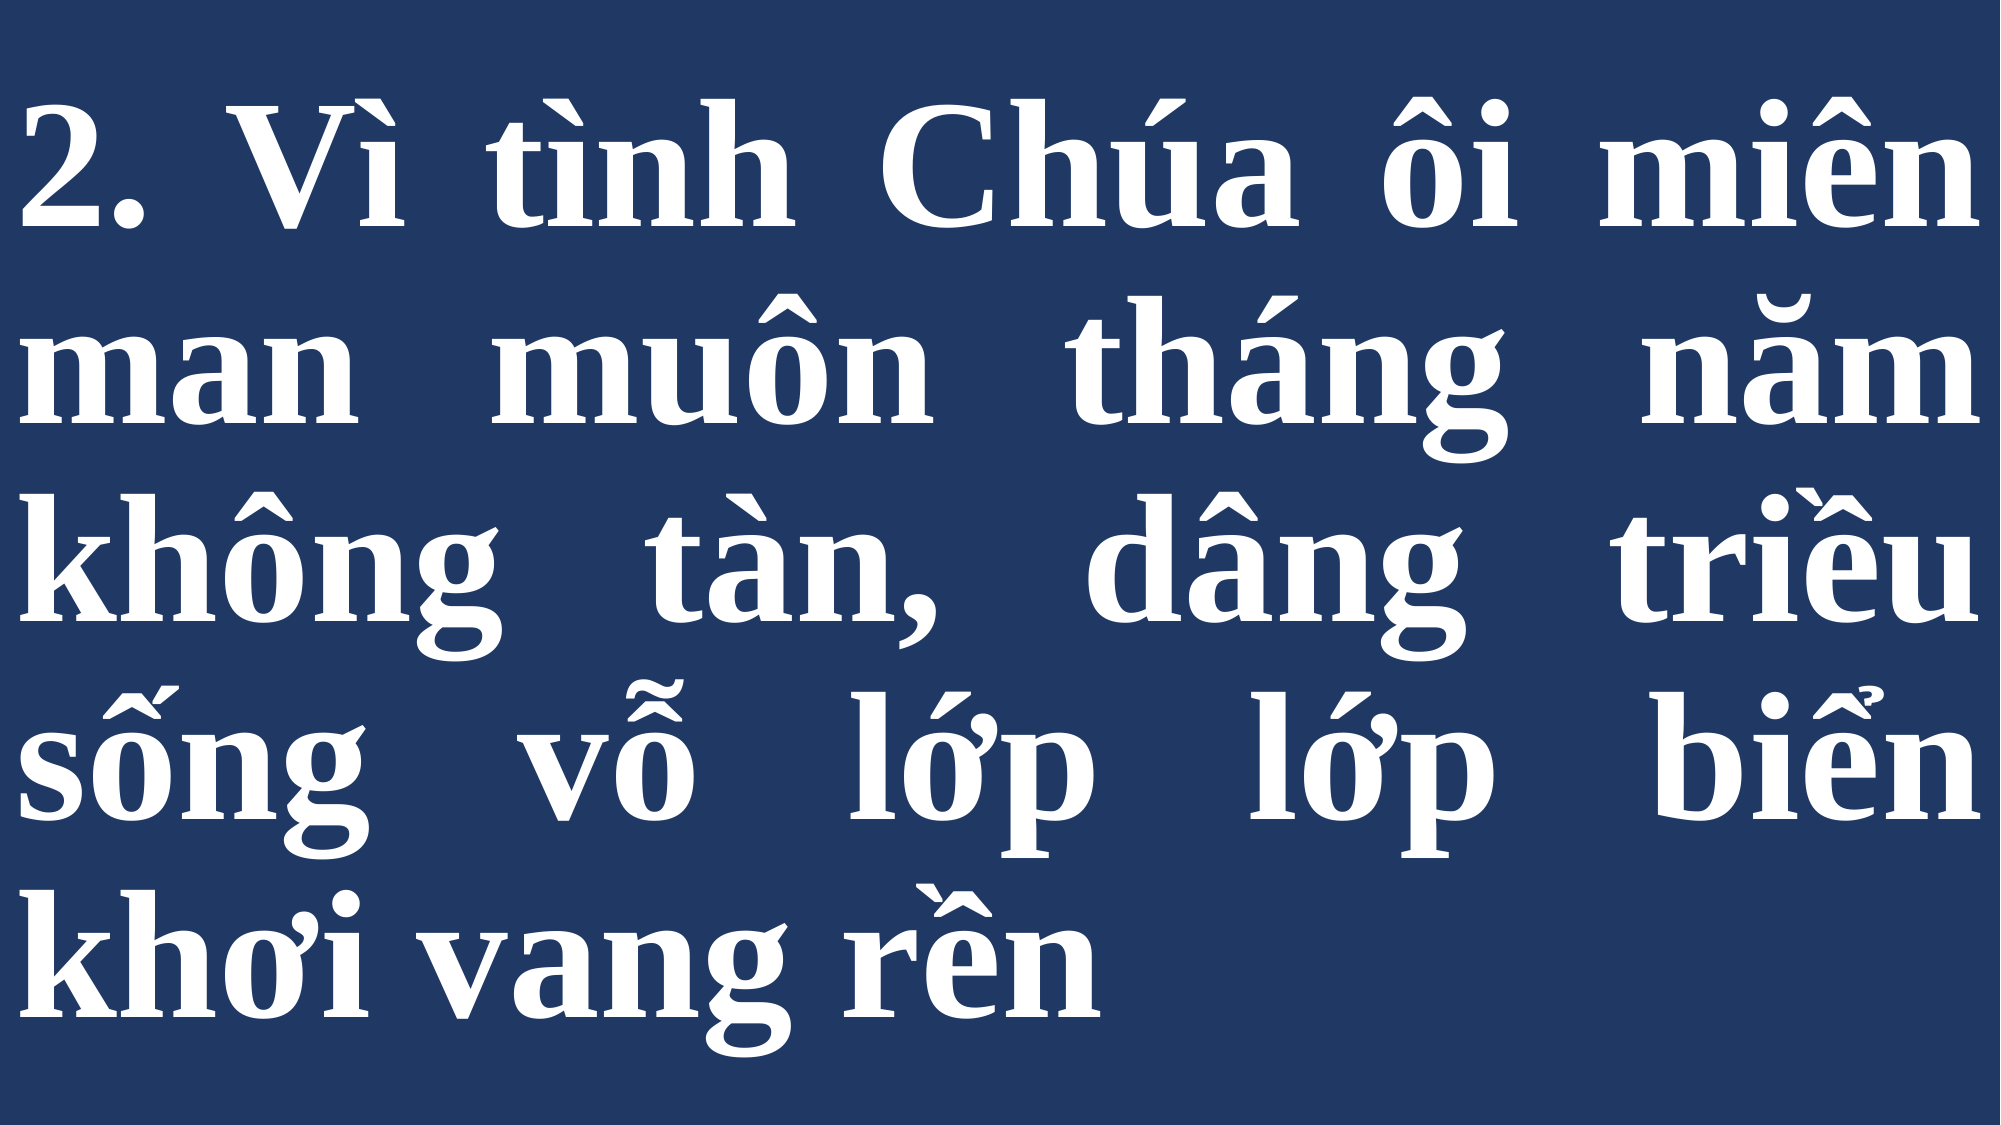

# 2. Vì tình Chúa ôi miên man muôn tháng năm không tàn, dâng triều sống vỗ lớp lớp biển khơi vang rền